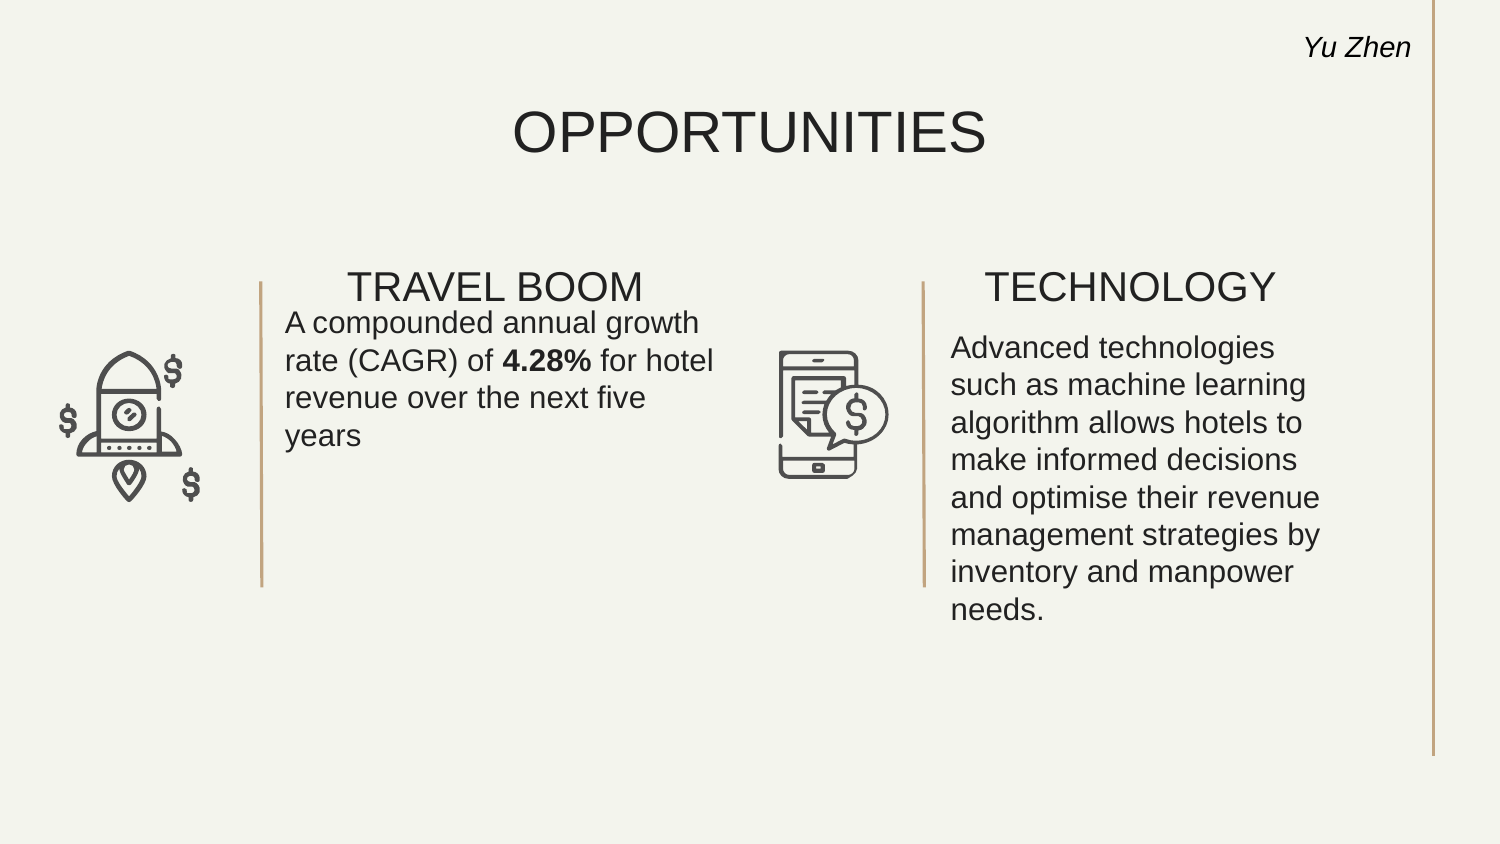

Yu Zhen
# OPPORTUNITIES
TRAVEL BOOM
TECHNOLOGY
A compounded annual growth rate (CAGR) of 4.28% for hotel revenue over the next five years
Advanced technologies such as machine learning algorithm allows hotels to make informed decisions and optimise their revenue management strategies by inventory and manpower needs.